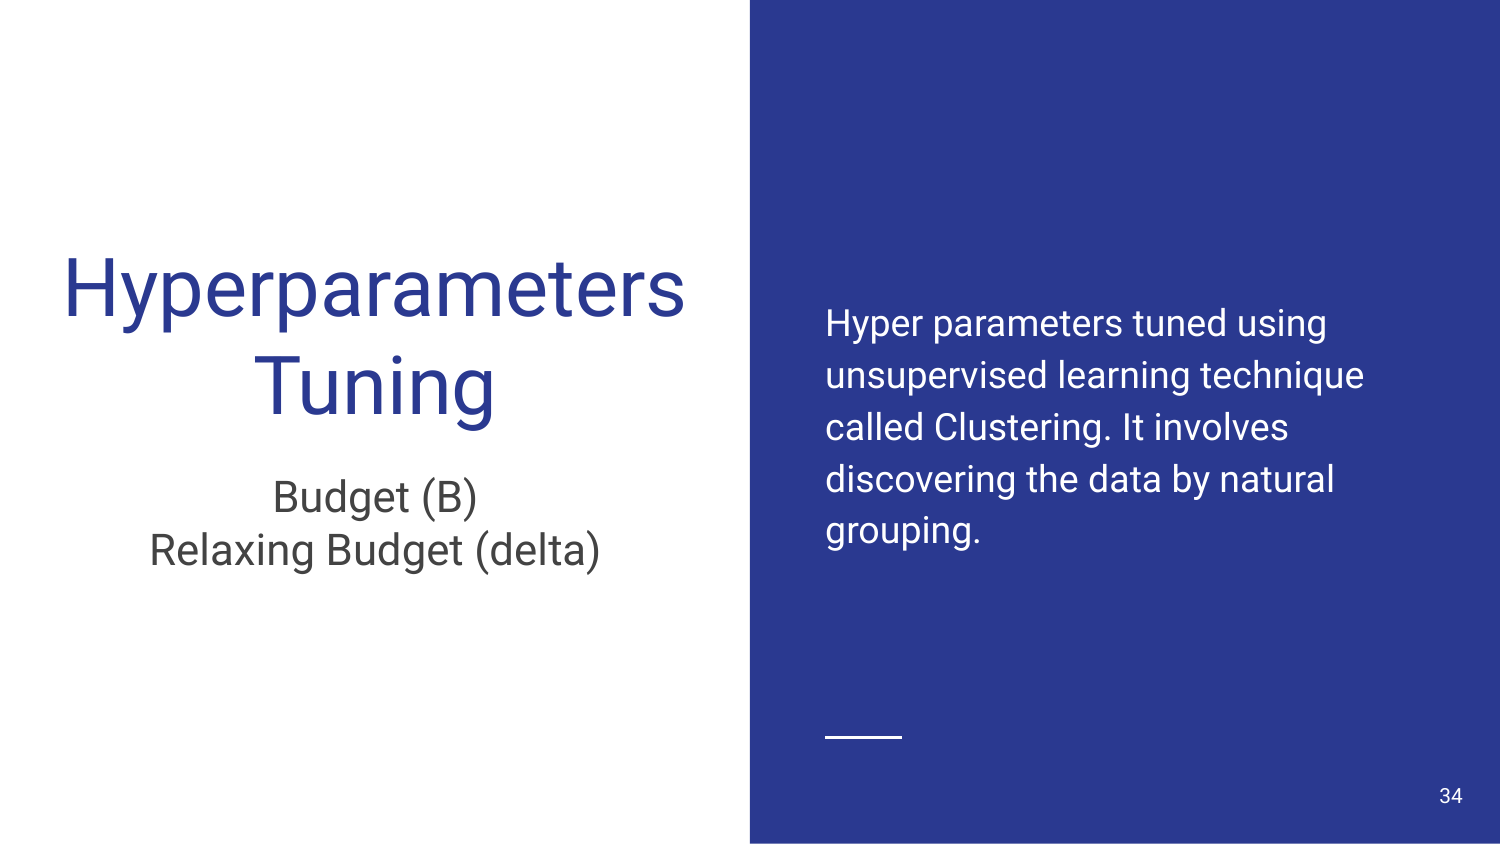

Hyper parameters tuned using unsupervised learning technique called Clustering. It involves discovering the data by natural grouping.
# Hyperparameters Tuning
Budget (B)
Relaxing Budget (delta)
34